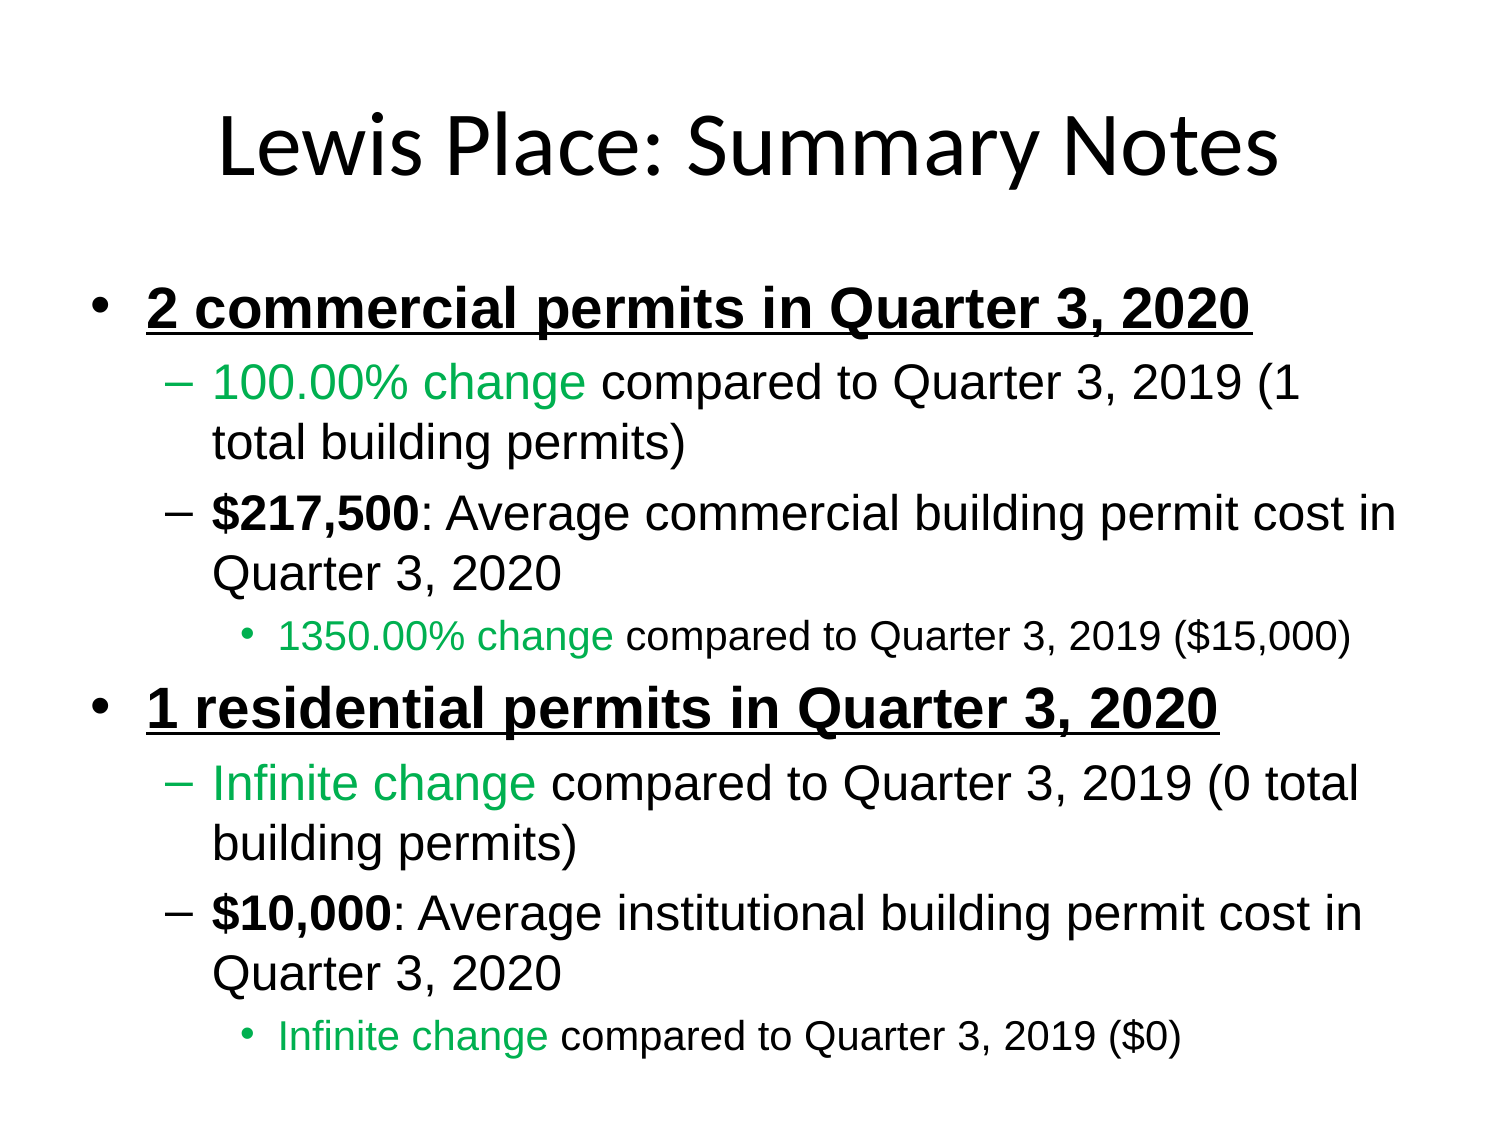

# Lewis Place: Summary Notes
2 commercial permits in Quarter 3, 2020
100.00% change compared to Quarter 3, 2019 (1 total building permits)
$217,500: Average commercial building permit cost in Quarter 3, 2020
1350.00% change compared to Quarter 3, 2019 ($15,000)
1 residential permits in Quarter 3, 2020
Infinite change compared to Quarter 3, 2019 (0 total building permits)
$10,000: Average institutional building permit cost in Quarter 3, 2020
Infinite change compared to Quarter 3, 2019 ($0)